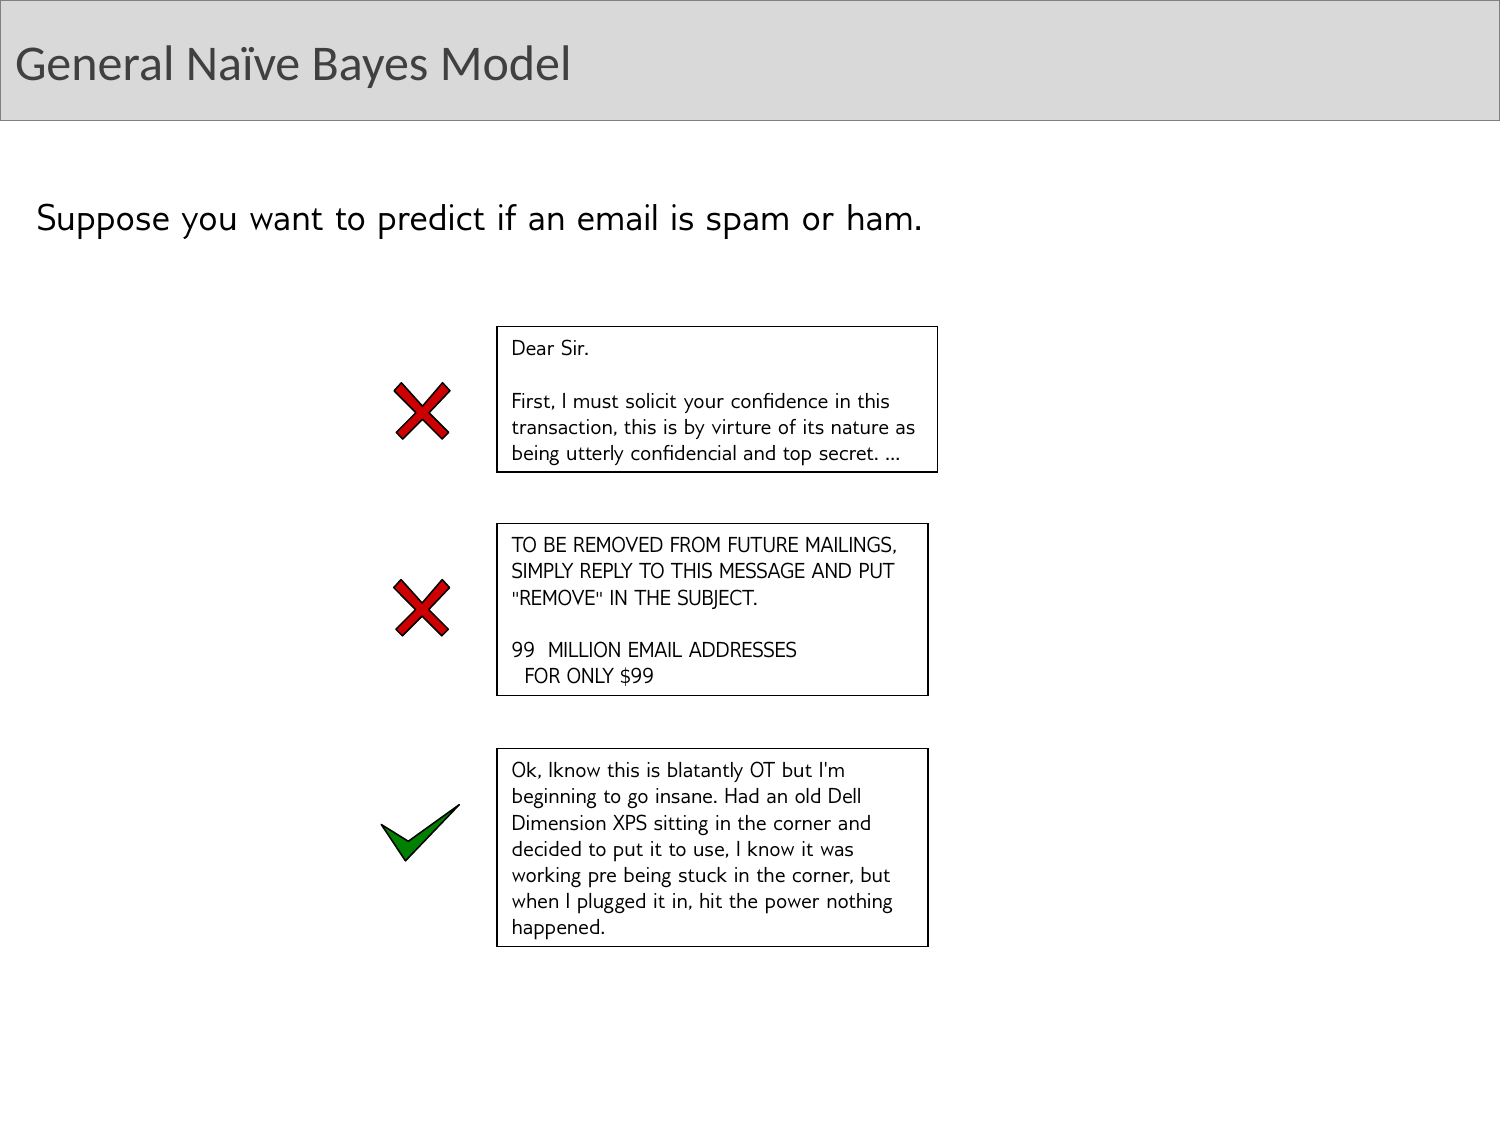

# General Naïve Bayes Model
Suppose you want to predict if an email is spam or ham.
Dear Sir.

First, I must solicit your confidence in this transaction, this is by virture of its nature as being utterly confidencial and top secret. …

TO BE REMOVED FROM FUTURE MAILINGS, SIMPLY REPLY TO THIS MESSAGE AND PUT "REMOVE" IN THE SUBJECT.

99  MILLION EMAIL ADDRESSES
  FOR ONLY $99

Ok, Iknow this is blatantly OT but I'm beginning to go insane. Had an old Dell Dimension XPS sitting in the corner and decided to put it to use, I know it was working pre being stuck in the corner, but when I plugged it in, hit the power nothing happened.